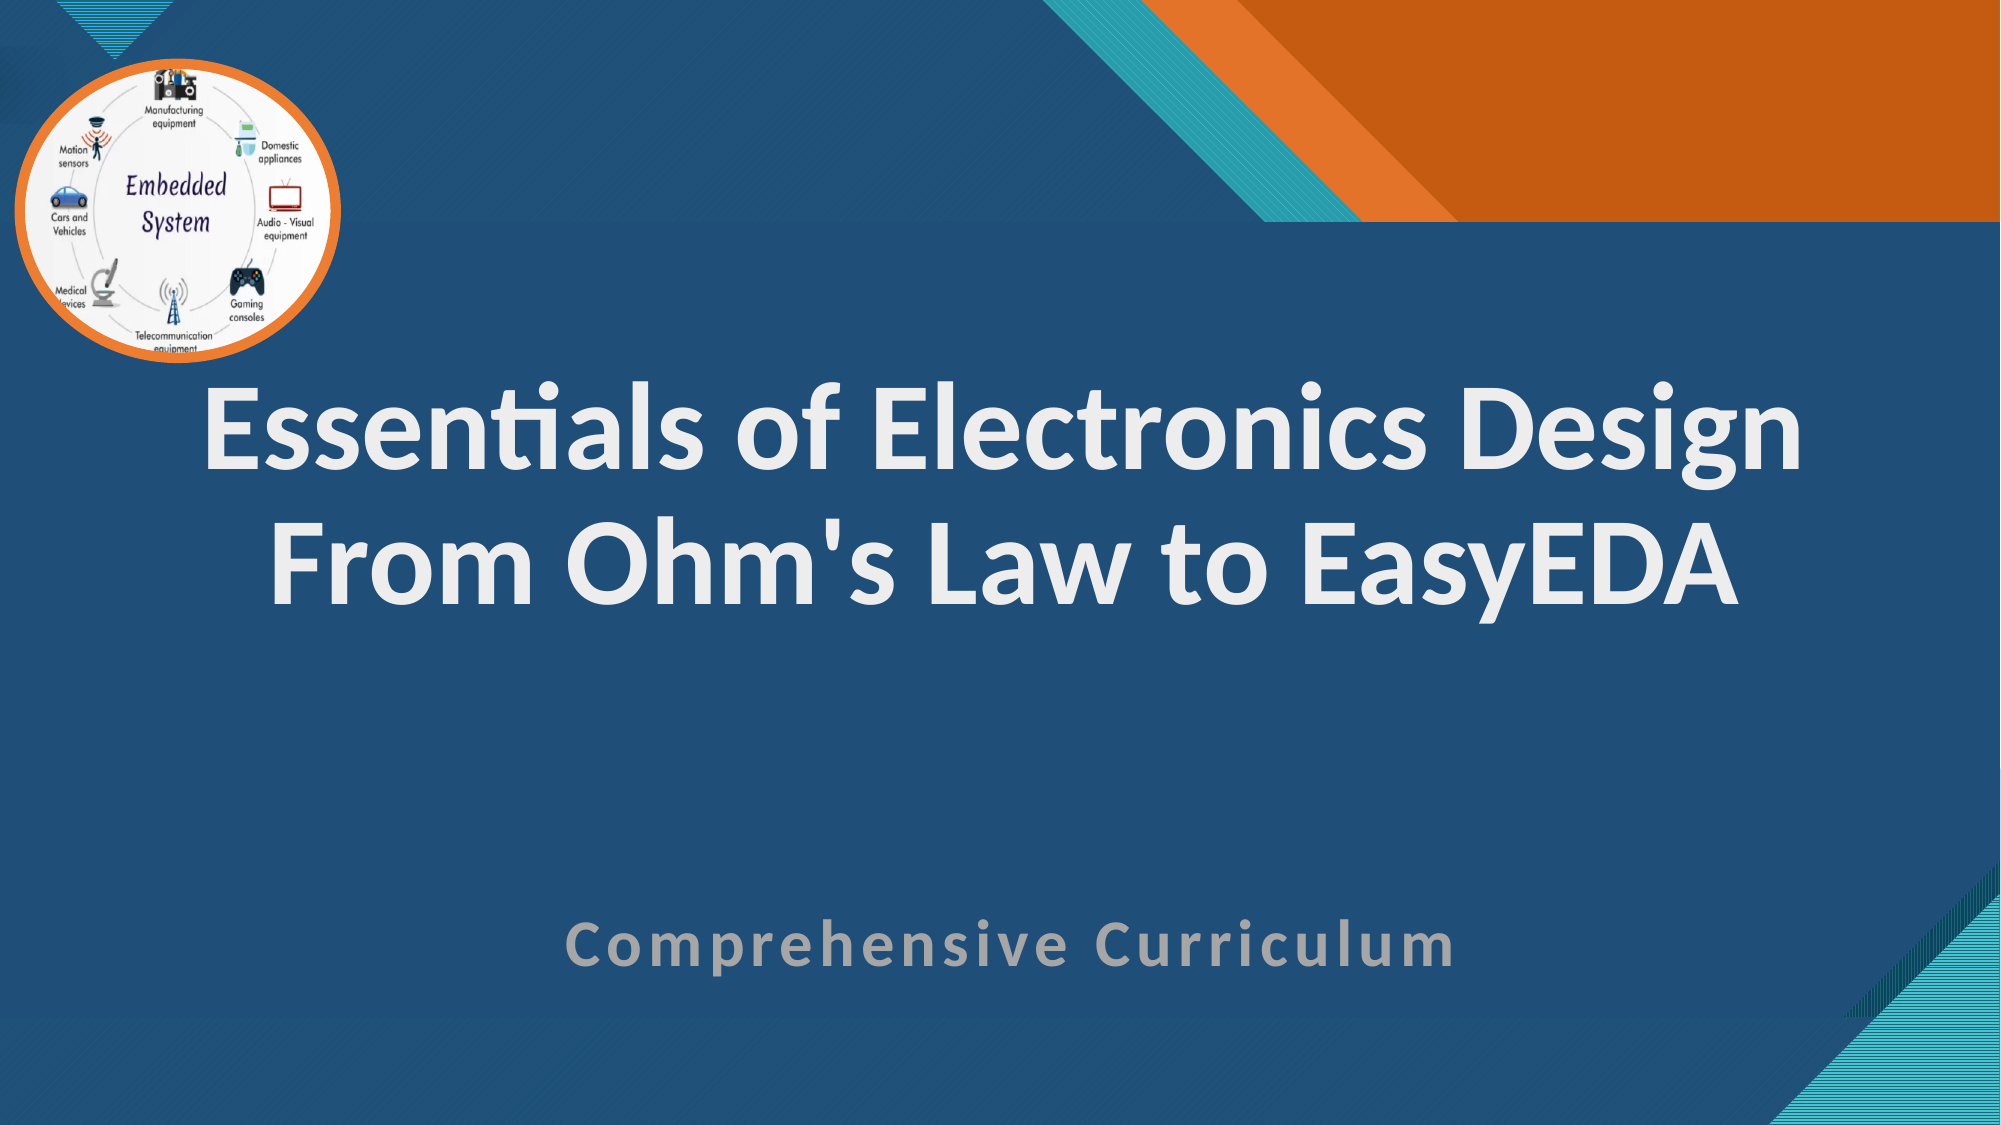

# Essentials of Electronics Design
 From Ohm's Law to EasyEDA
Comprehensive Curriculum